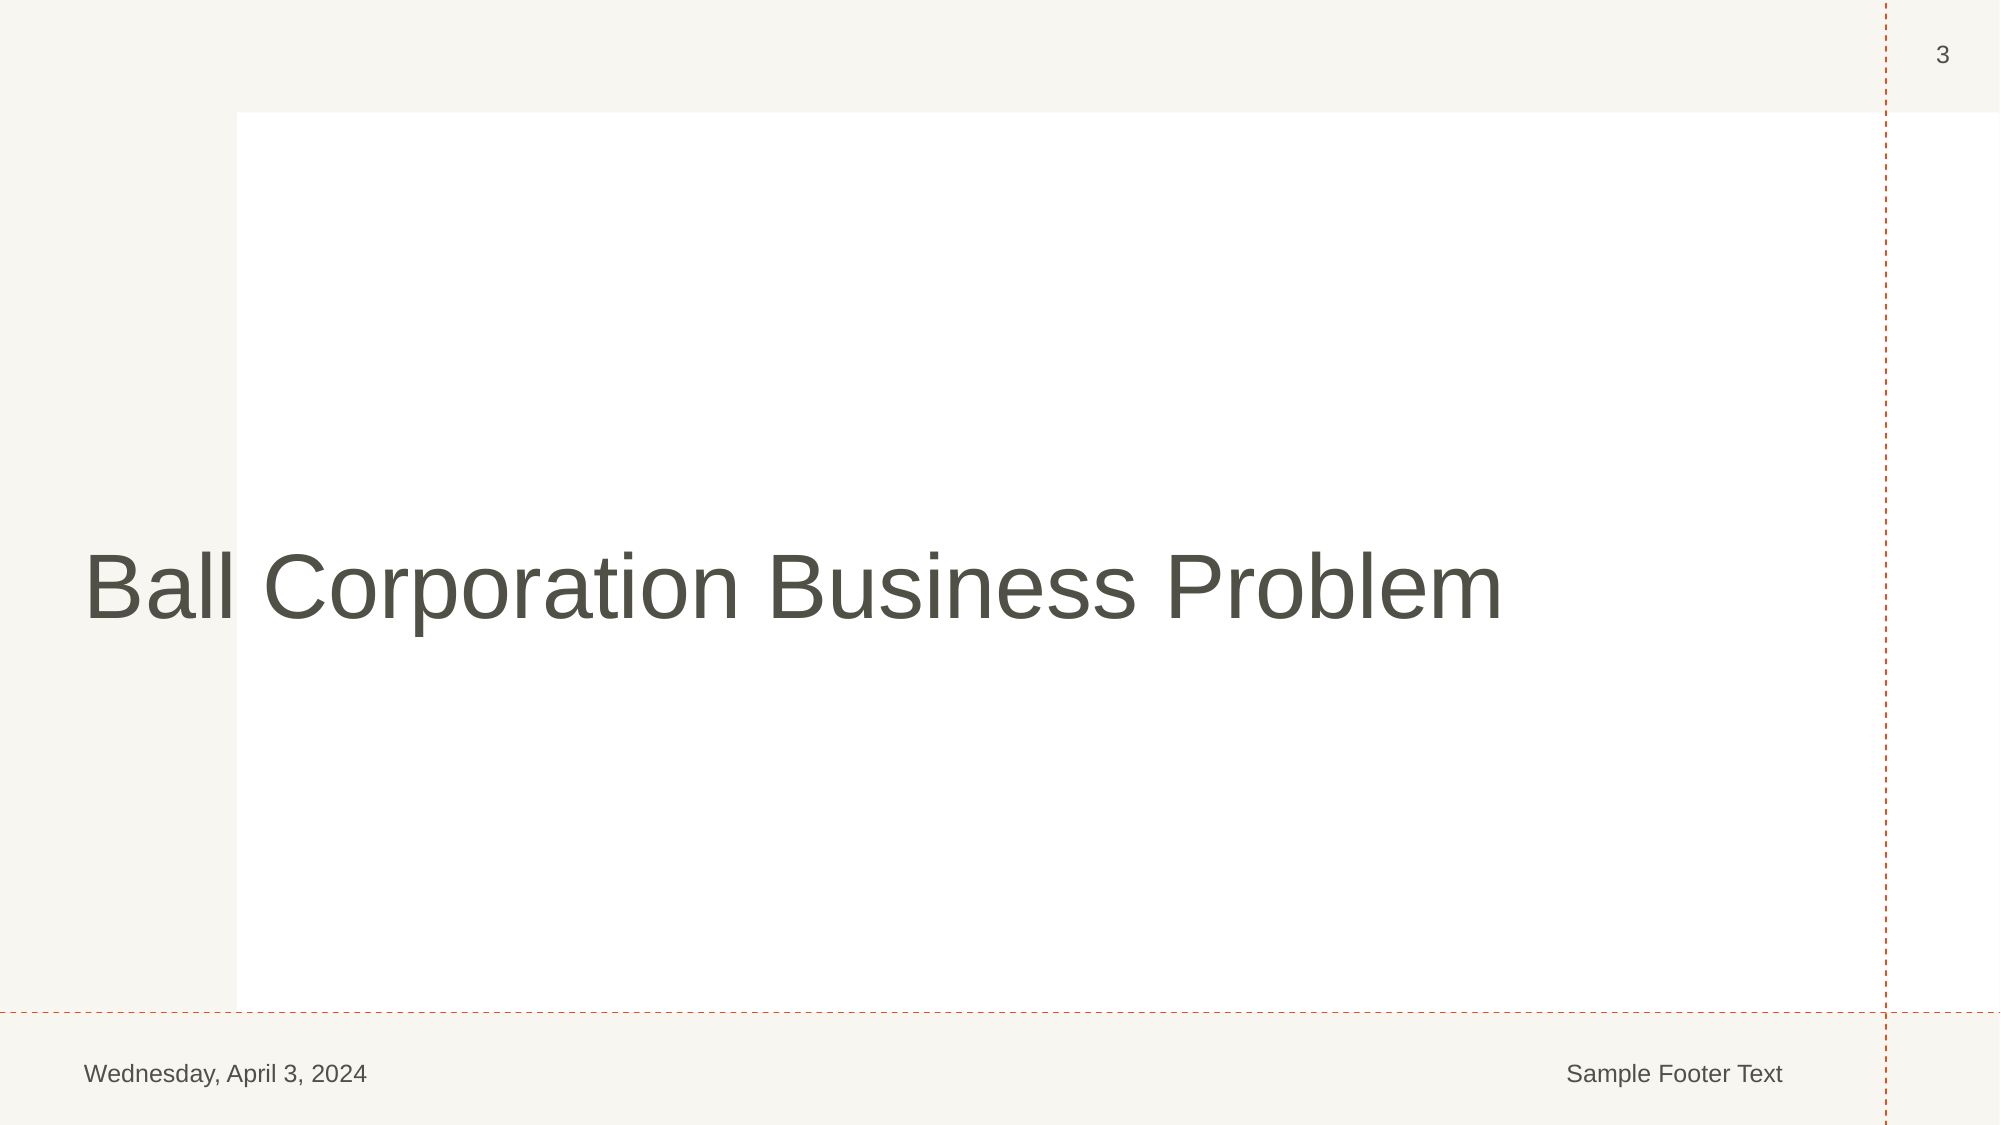

3
# Ball Corporation Business Problem

Wednesday, April 3, 2024
Sample Footer Text